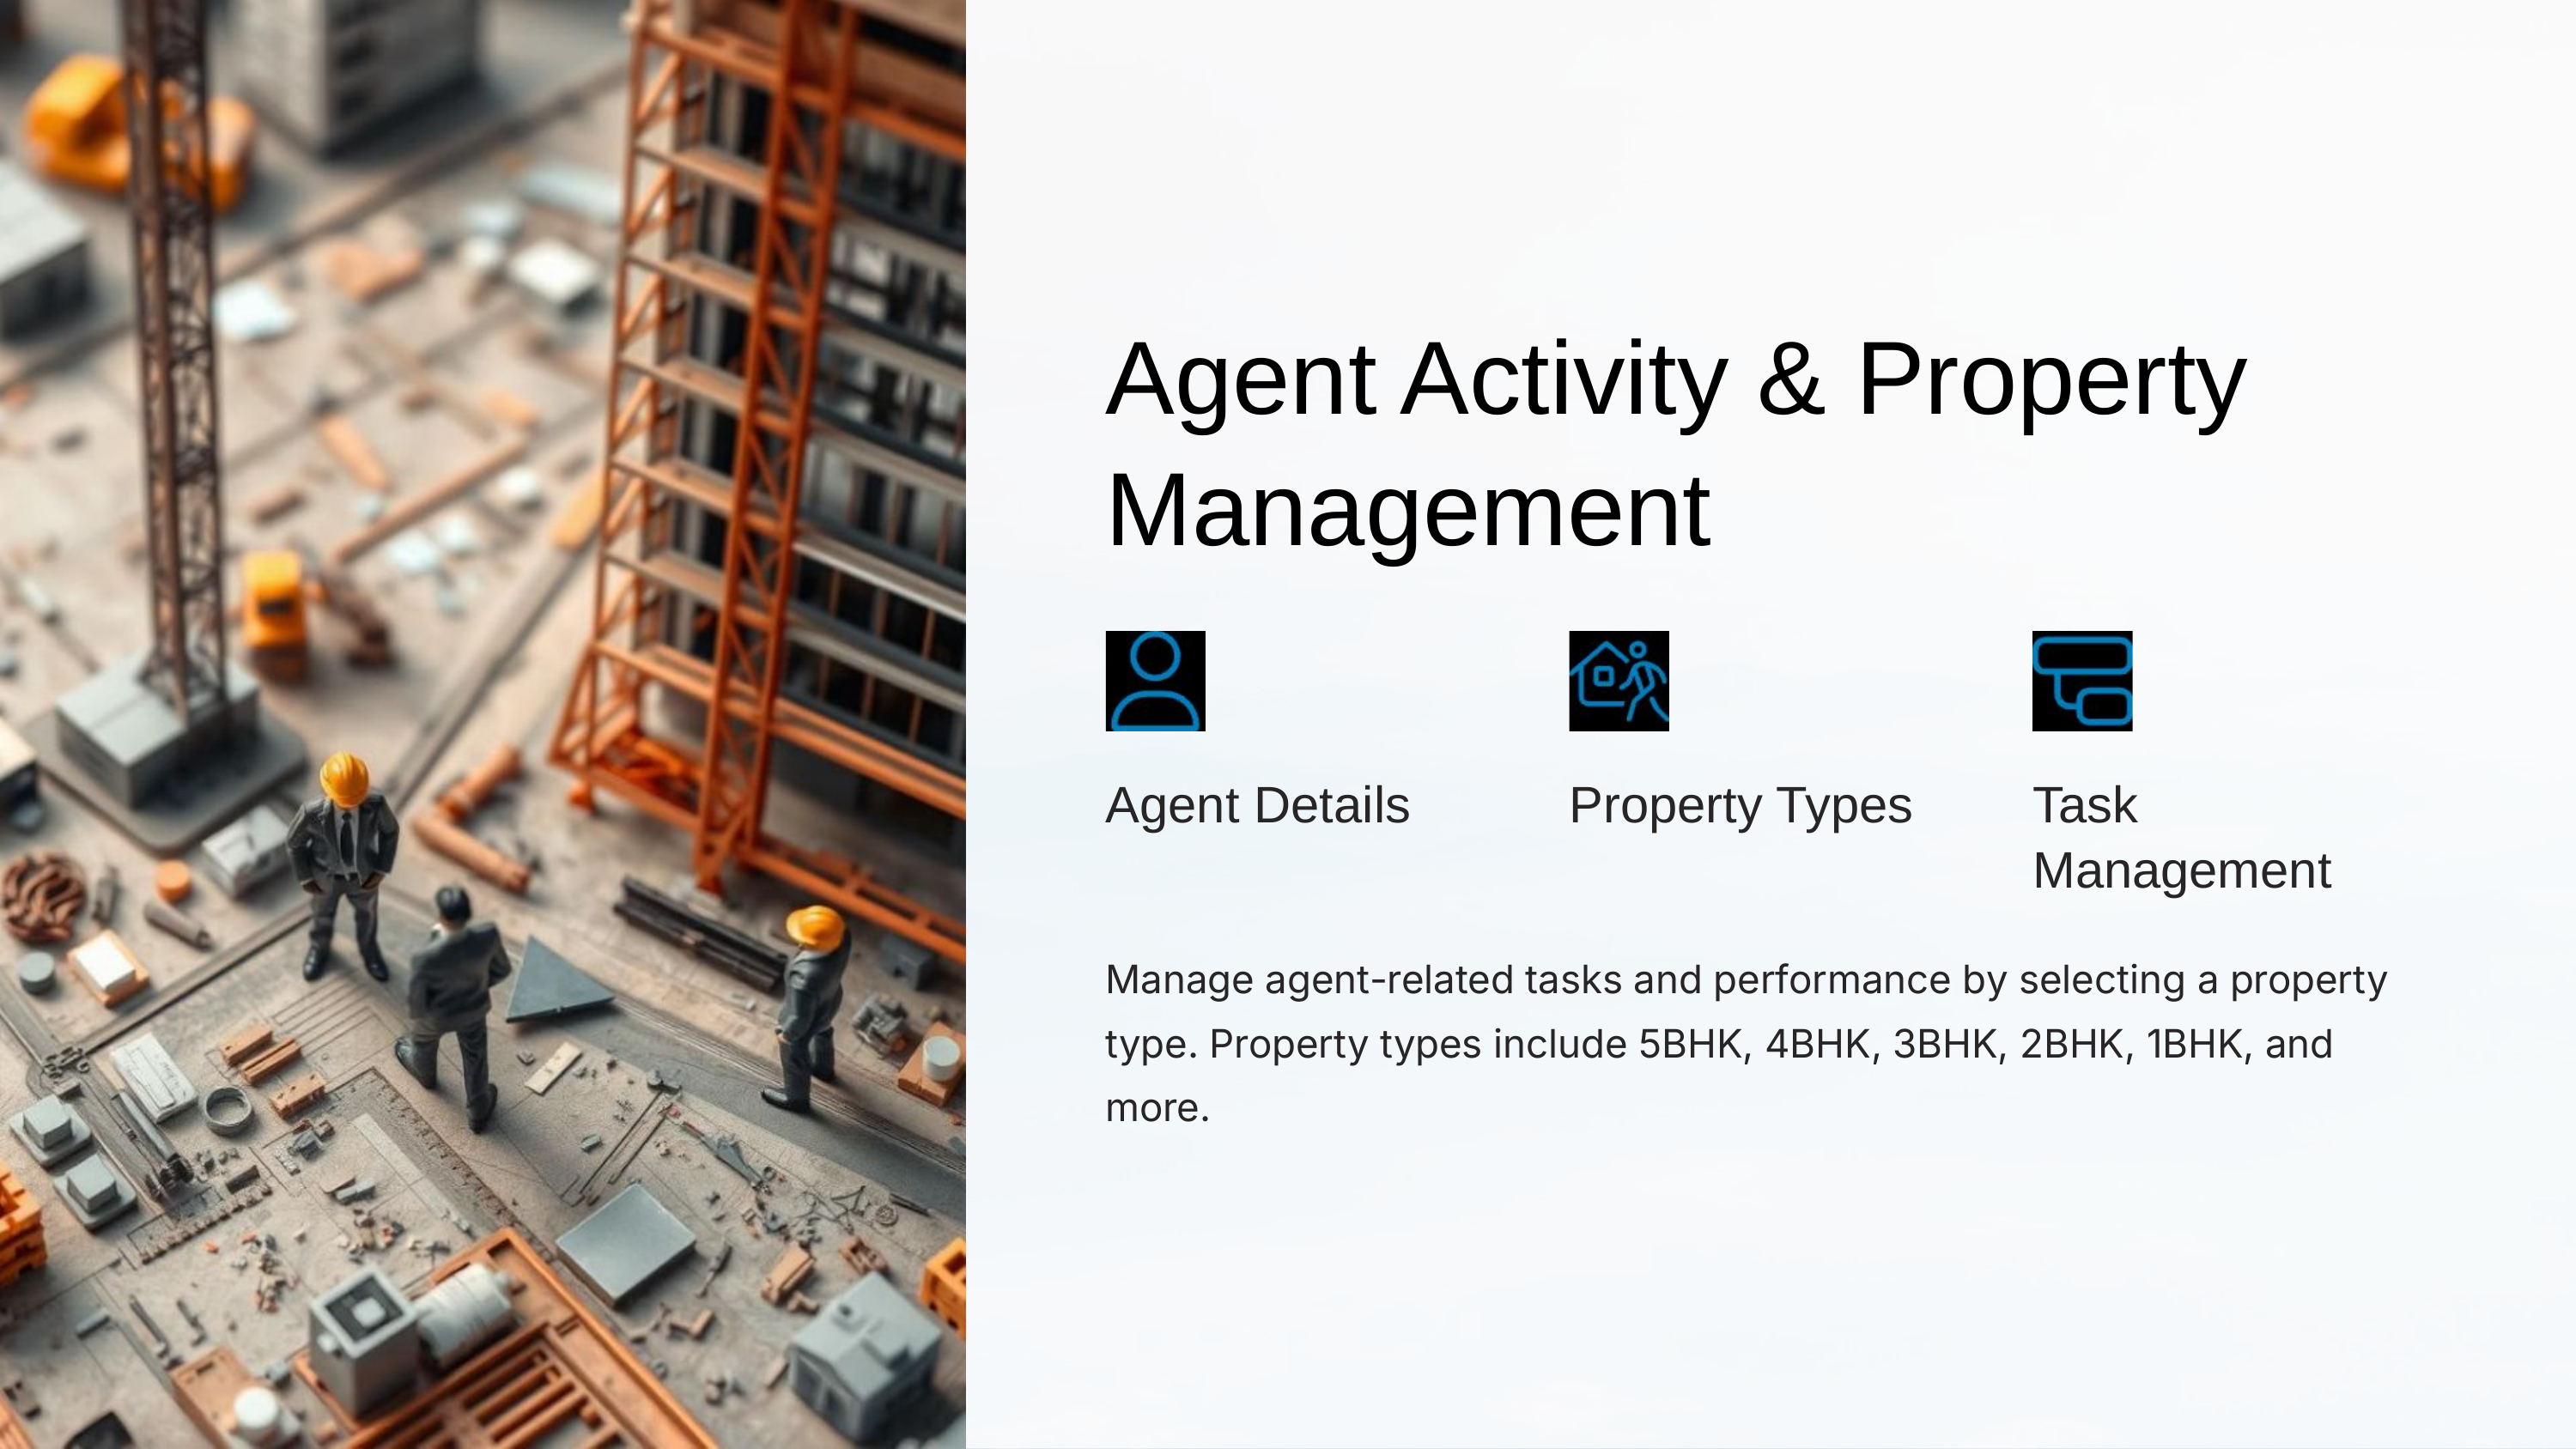

Agent Activity & Property Management

Agent Details

Property Types

Task Management

Manage agent-related tasks and performance by selecting a property type. Property types include 5BHK, 4BHK, 3BHK, 2BHK, 1BHK, and more.